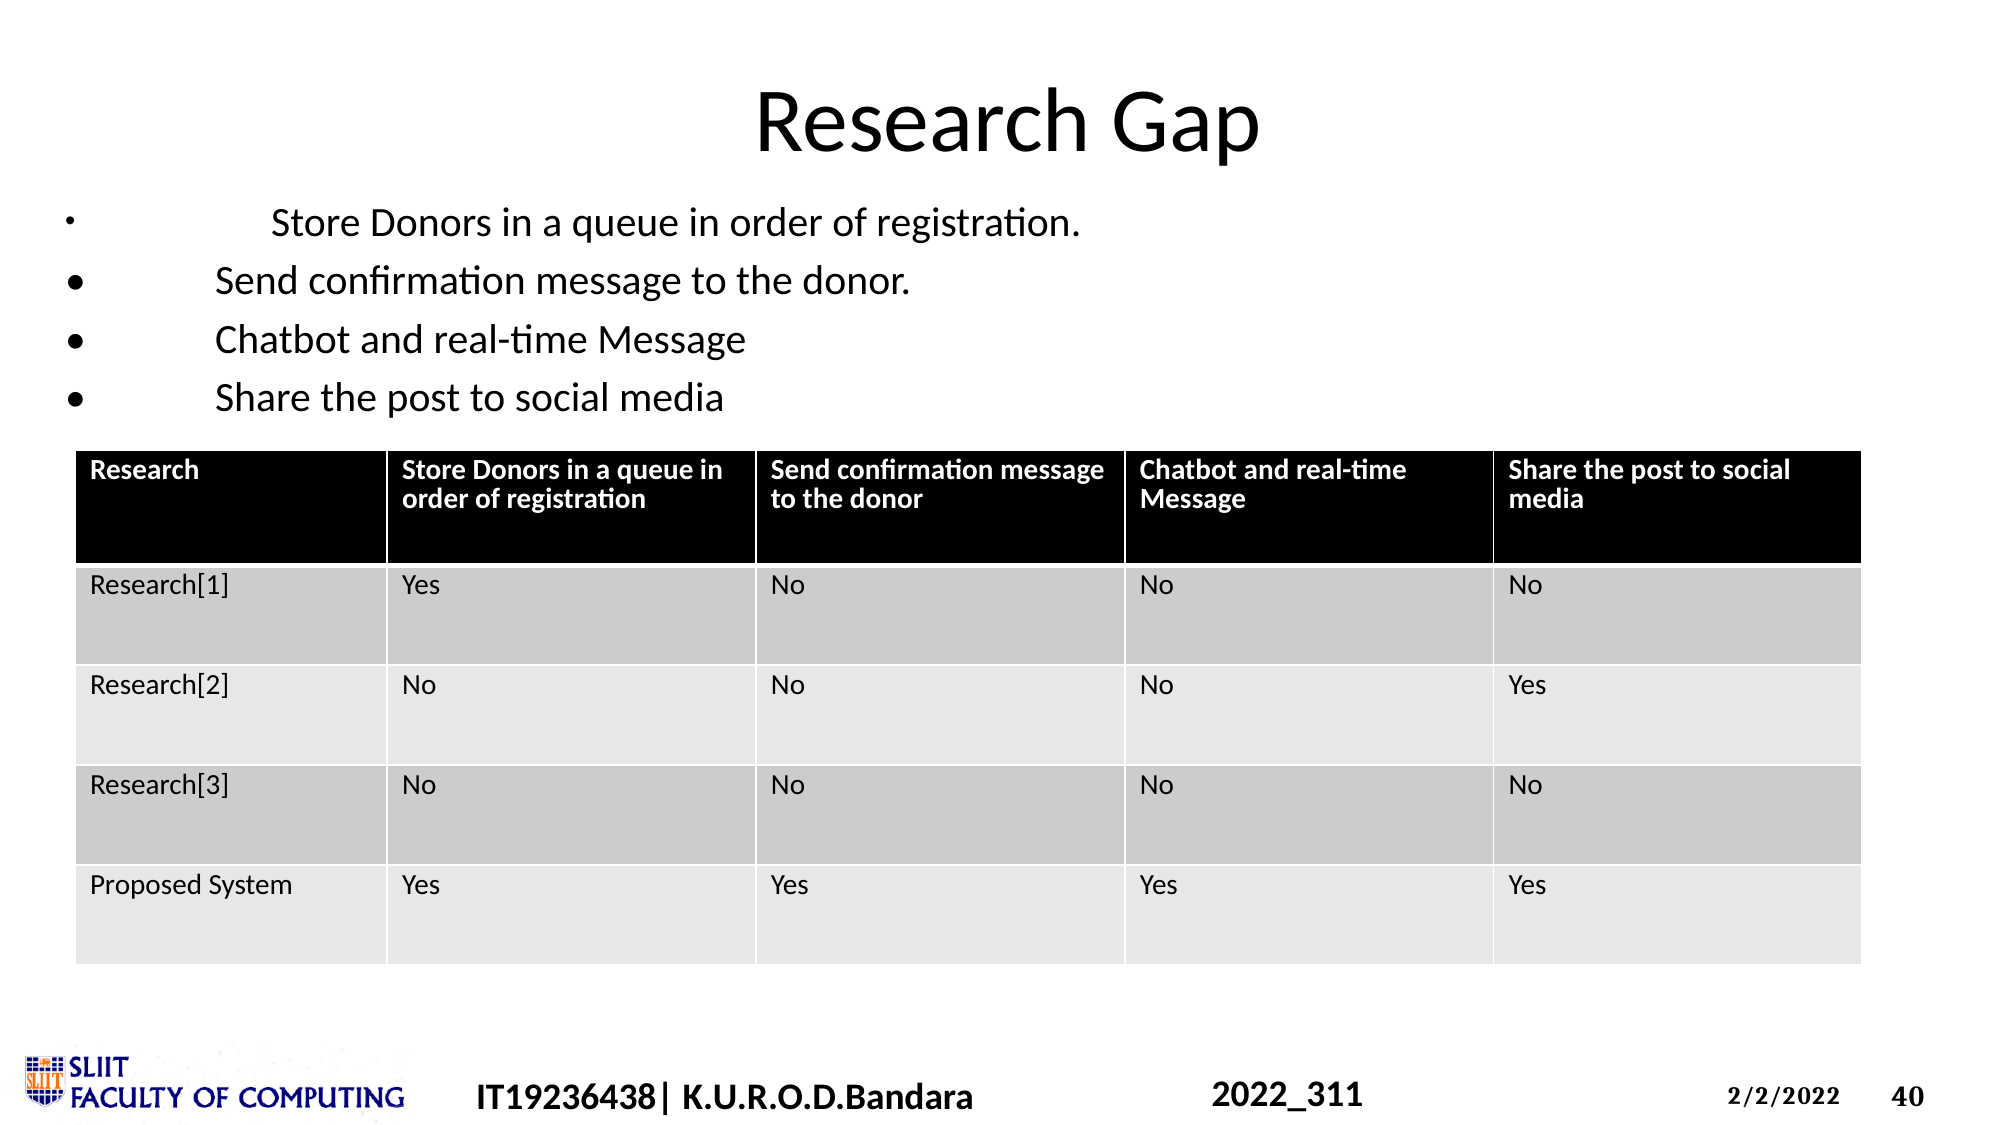

# Research Gap
	Store Donors in a queue in order of registration.
•	Send confirmation message to the donor.
•	Chatbot and real-time Message
•	Share the post to social media

| Research | Store Donors in a queue in order of registration | Send confirmation message to the donor | Chatbot and real-time Message | Share the post to social media |
| --- | --- | --- | --- | --- |
| Research[1] | Yes | No | No | No |
| Research[2] | No | No | No | Yes |
| Research[3] | No | No | No | No |
| Proposed System | Yes | Yes | Yes | Yes |
2022_311
IT19236438| K.U.R.O.D.Bandara
IT18220834 | WIJETHILAKA R.G.K.H